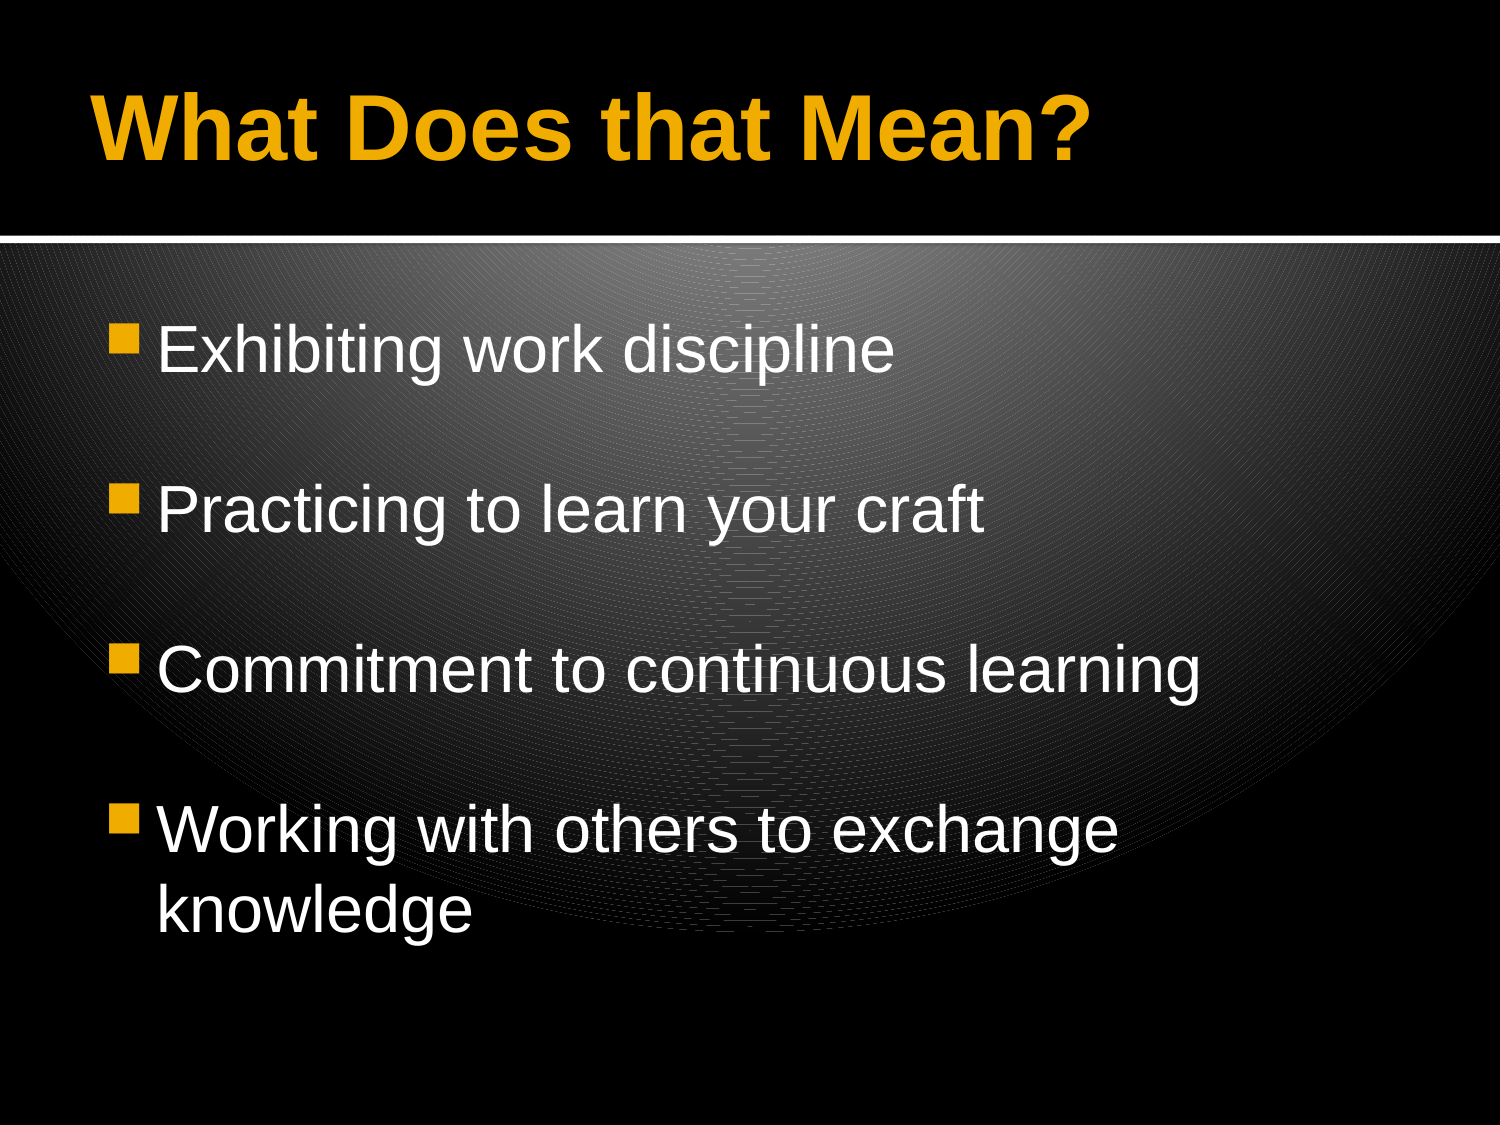

# What Does that Mean?
Exhibiting work discipline

Practicing to learn your craft

Commitment to continuous learning

Working with others to exchange knowledge